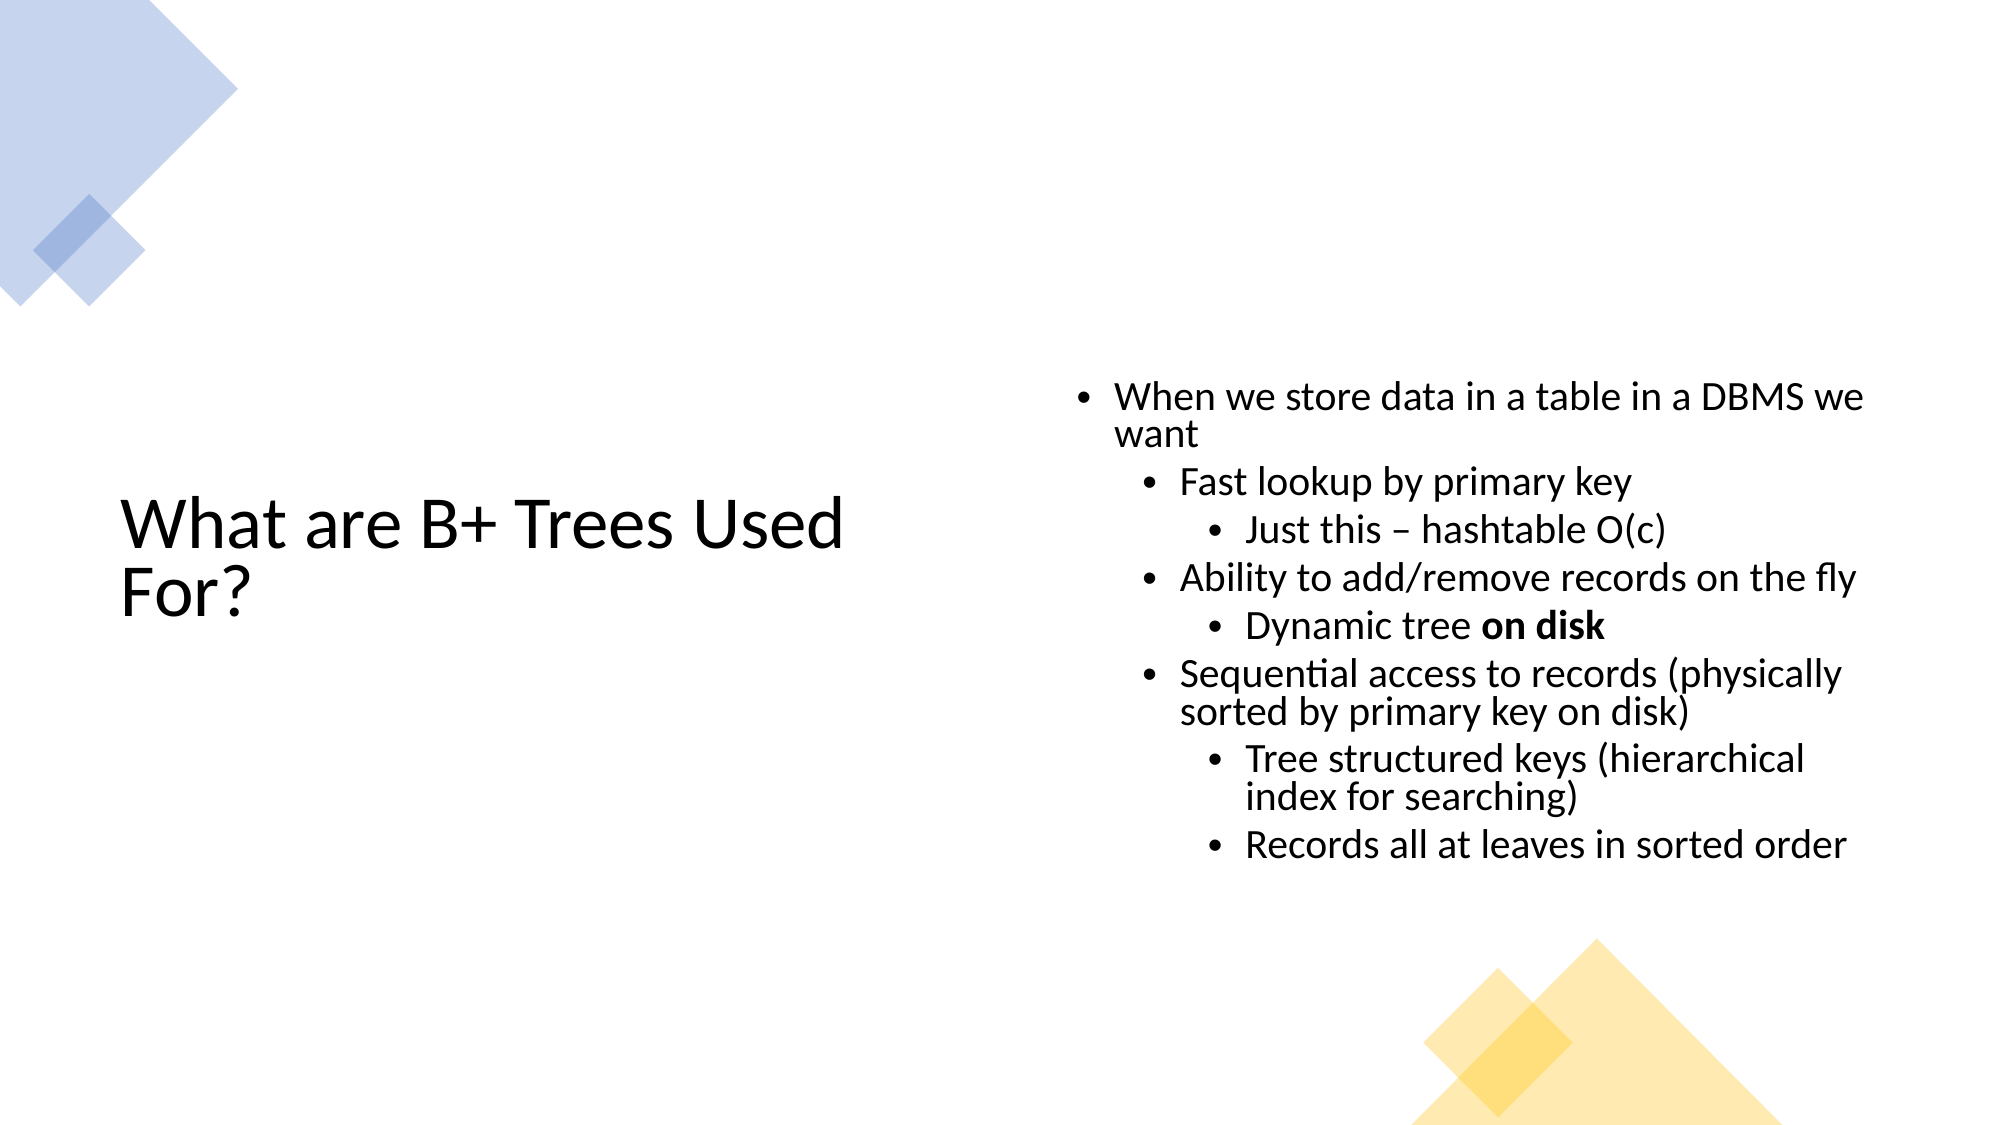

What are B+ Trees Used For?

When we store data in a table in a DBMS we want
Fast lookup by primary key
Just this – hashtable O(c)
Ability to add/remove records on the fly
Dynamic tree on disk
Sequential access to records (physically sorted by primary key on disk)
Tree structured keys (hierarchical index for searching)
Records all at leaves in sorted order